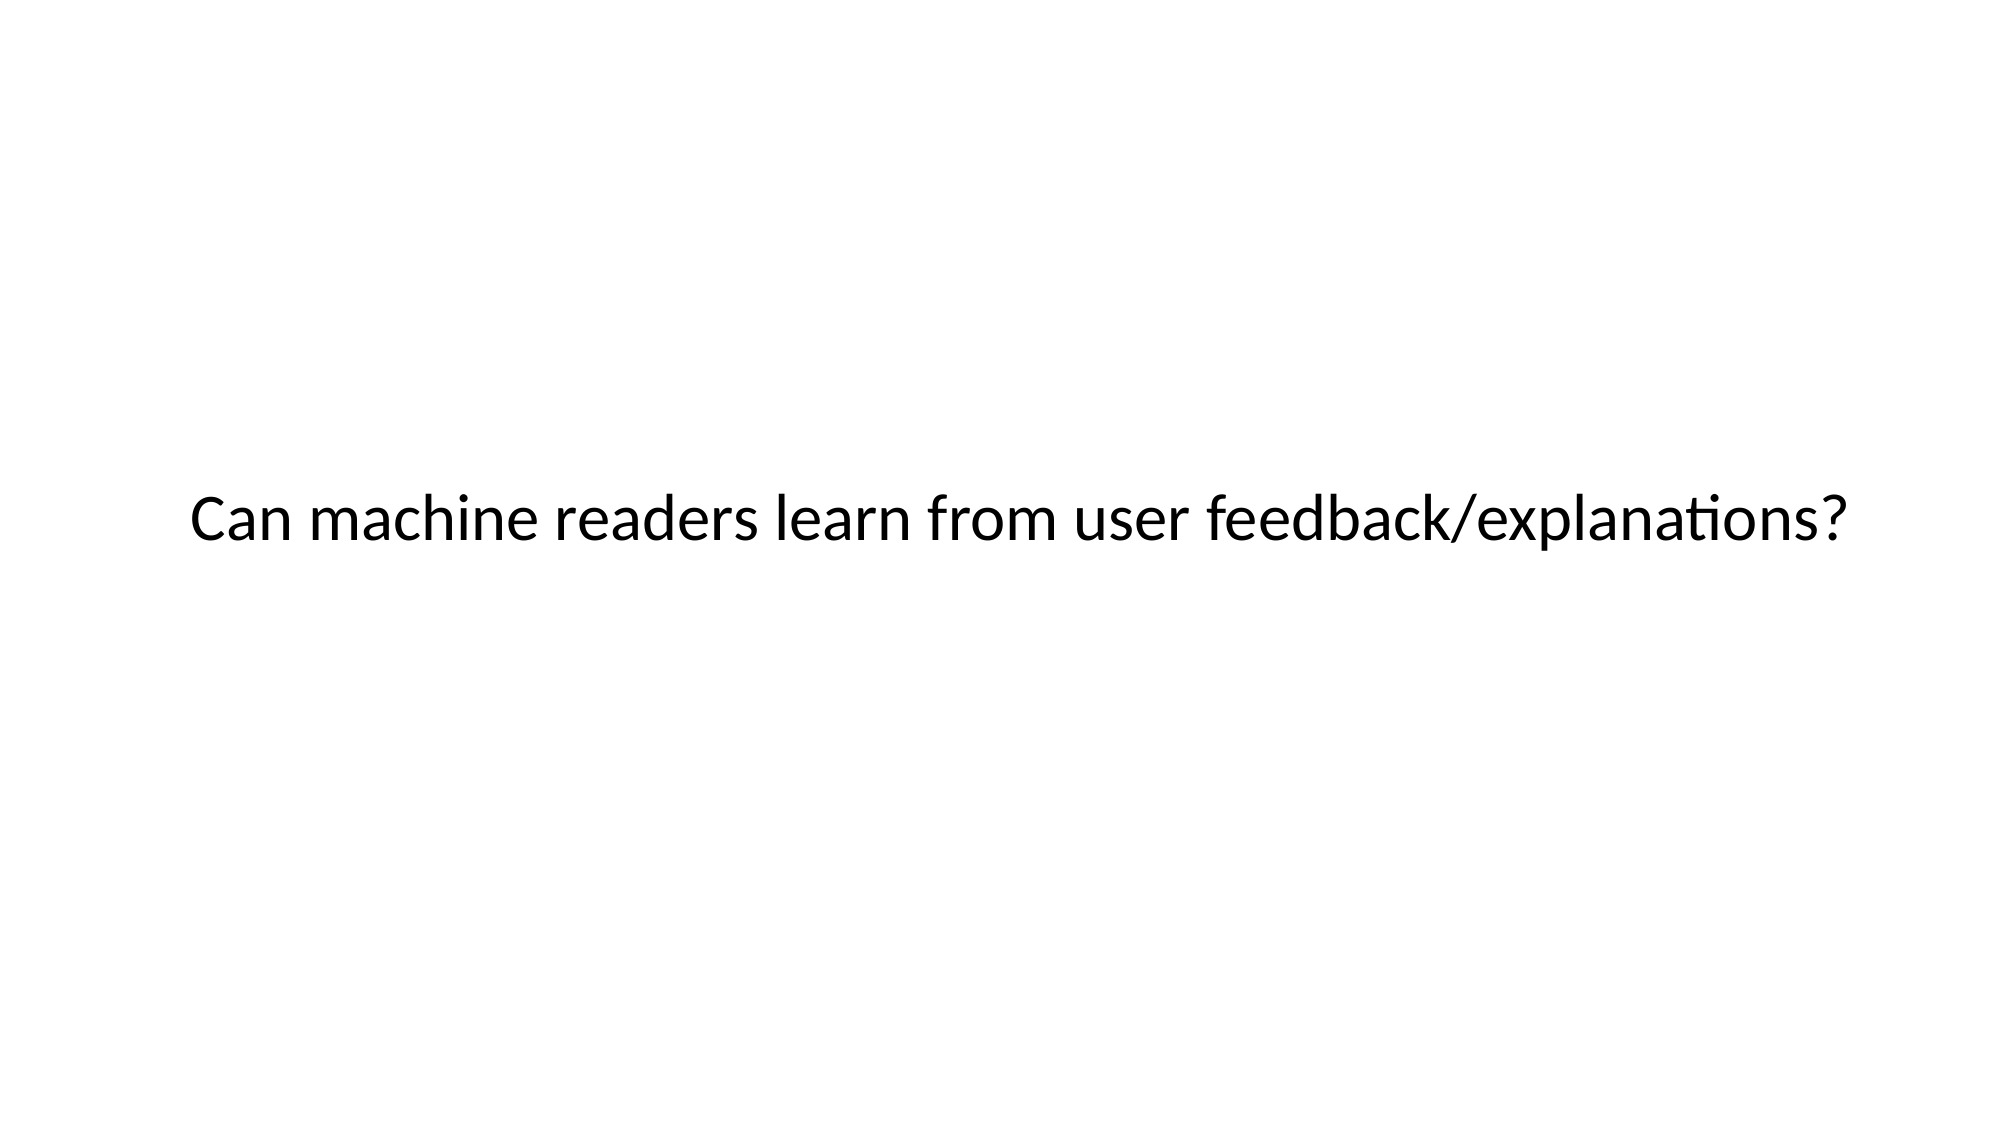

Can machine readers learn from user feedback/explanations?